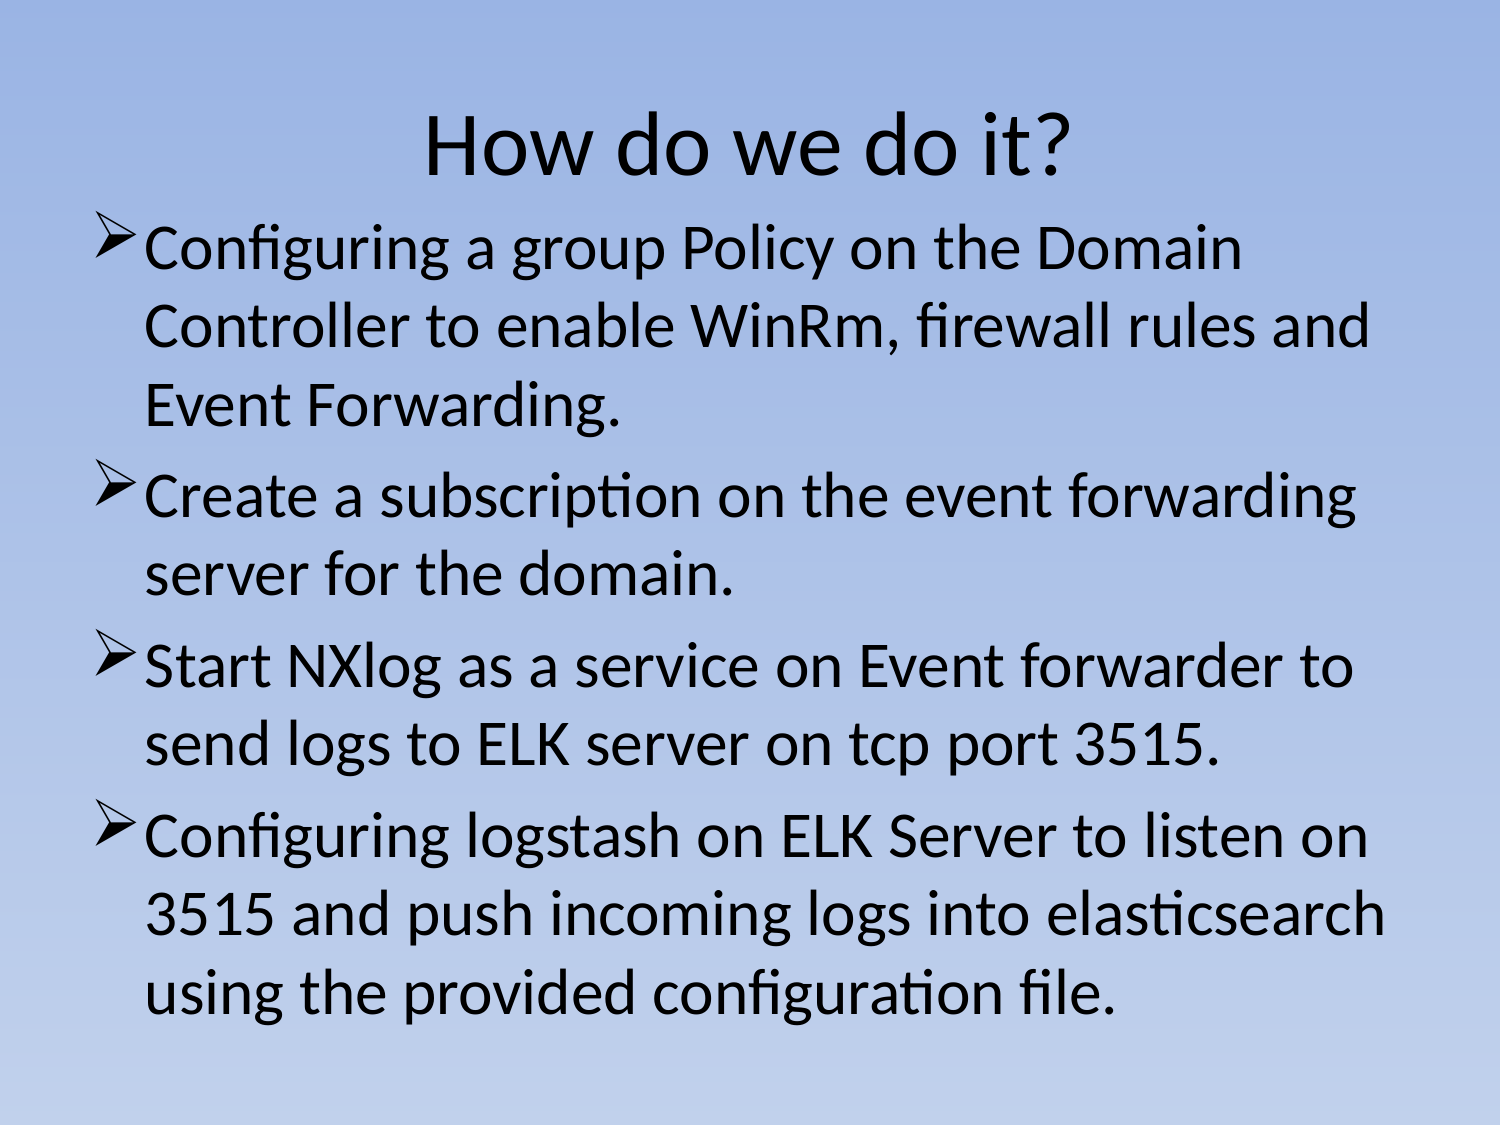

# How do we do it?
Configuring a group Policy on the Domain Controller to enable WinRm, firewall rules and Event Forwarding.
Create a subscription on the event forwarding server for the domain.
Start NXlog as a service on Event forwarder to send logs to ELK server on tcp port 3515.
Configuring logstash on ELK Server to listen on 3515 and push incoming logs into elasticsearch using the provided configuration file.